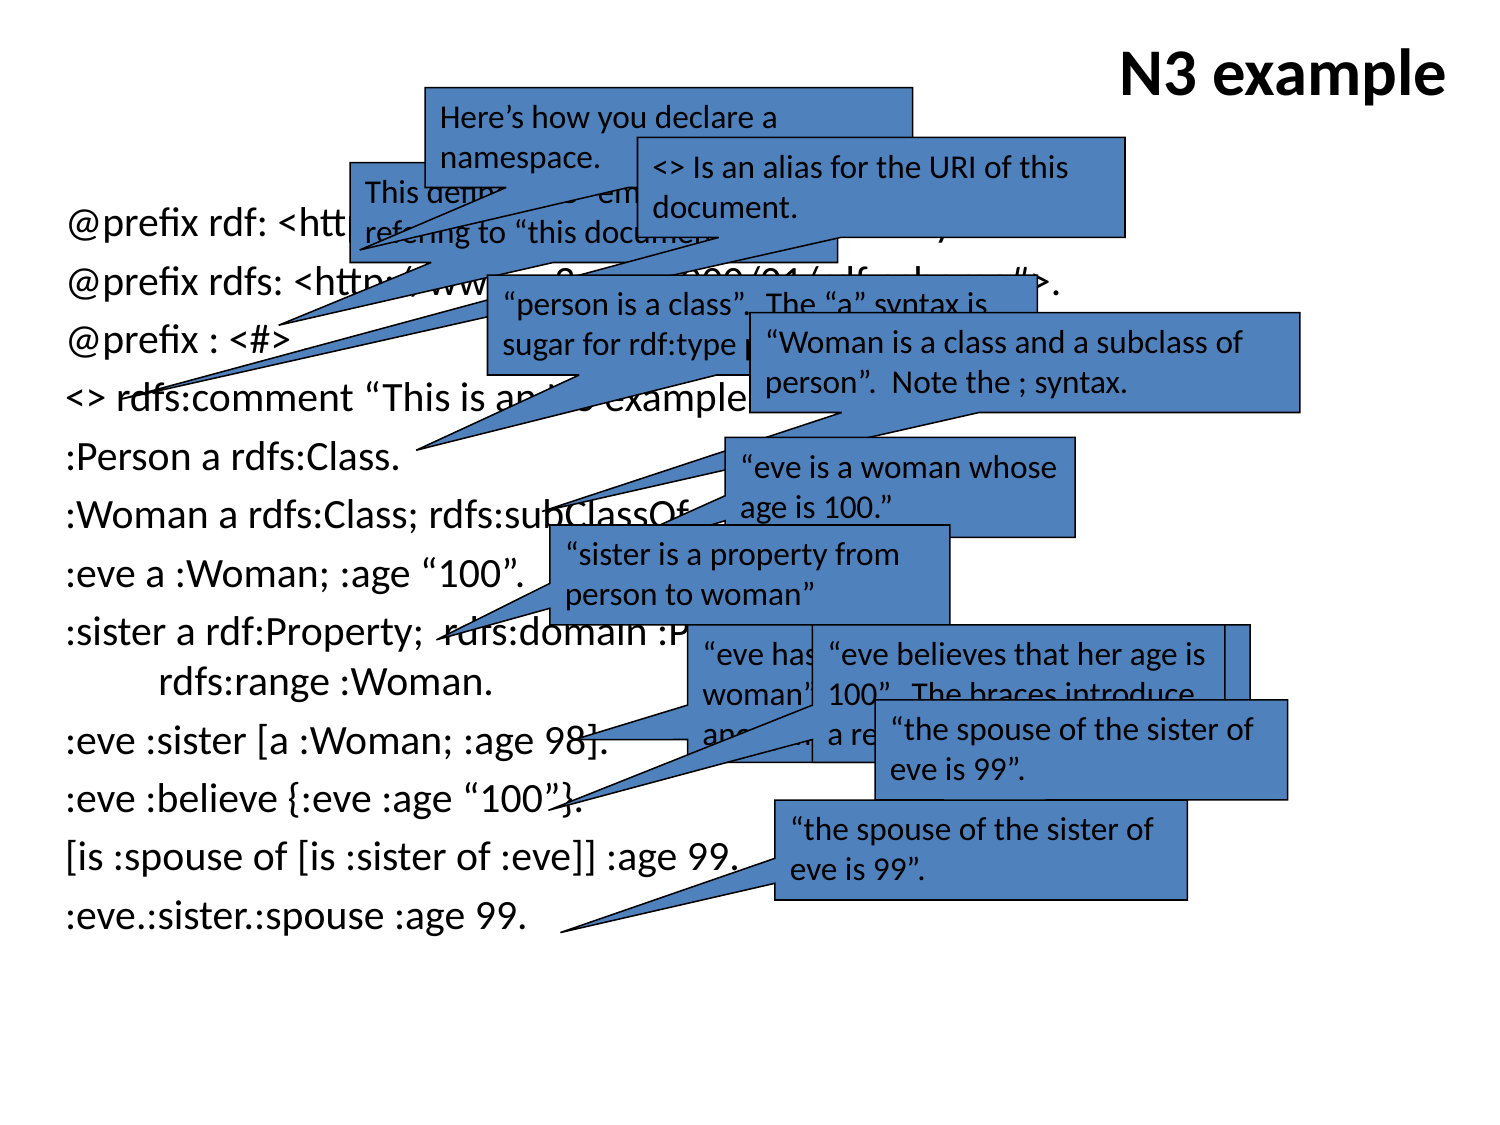

# N3 example
Here’s how you declare a namespace.
<> Is an alias for the URI of this document.
This defines the “empty prefix” as refering to “this document”
@prefix rdf: <http://www.w3.org/1999/02/22-rdf-syntax-ns#>.
@prefix rdfs: <http://www.w3.org/2000/01/rdf-schema#>.
@prefix : <#> .
<> rdfs:comment “This is an N3 example”.
:Person a rdfs:Class.
:Woman a rdfs:Class; rdfs:subClassOf :Person.
:eve a :Woman; :age “100”.
:sister a rdf:Property;  rdfs:domain :Person;
      rdfs:range :Woman.
:eve :sister [a :Woman; :age 98].
:eve :believe {:eve :age “100”}.
[is :spouse of [is :sister of :eve]] :age 99.
:eve.:sister.:spouse :age 99.
“person is a class”.  The “a” syntax is sugar for rdf:type property.
“Woman is a class and a subclass of person”.  Note the ; syntax.
“eve is a woman whose age is 100.”
“sister is a property from person to woman”
“eve has a sister who is a 98 year old woman”.  The brackets introduce an anonymous resource.
“eve believes that her age is 100”.  The braces introduce a reified triple.
“the spouse of the sister of eve is 99”.
“the spouse of the sister of eve is 99”.